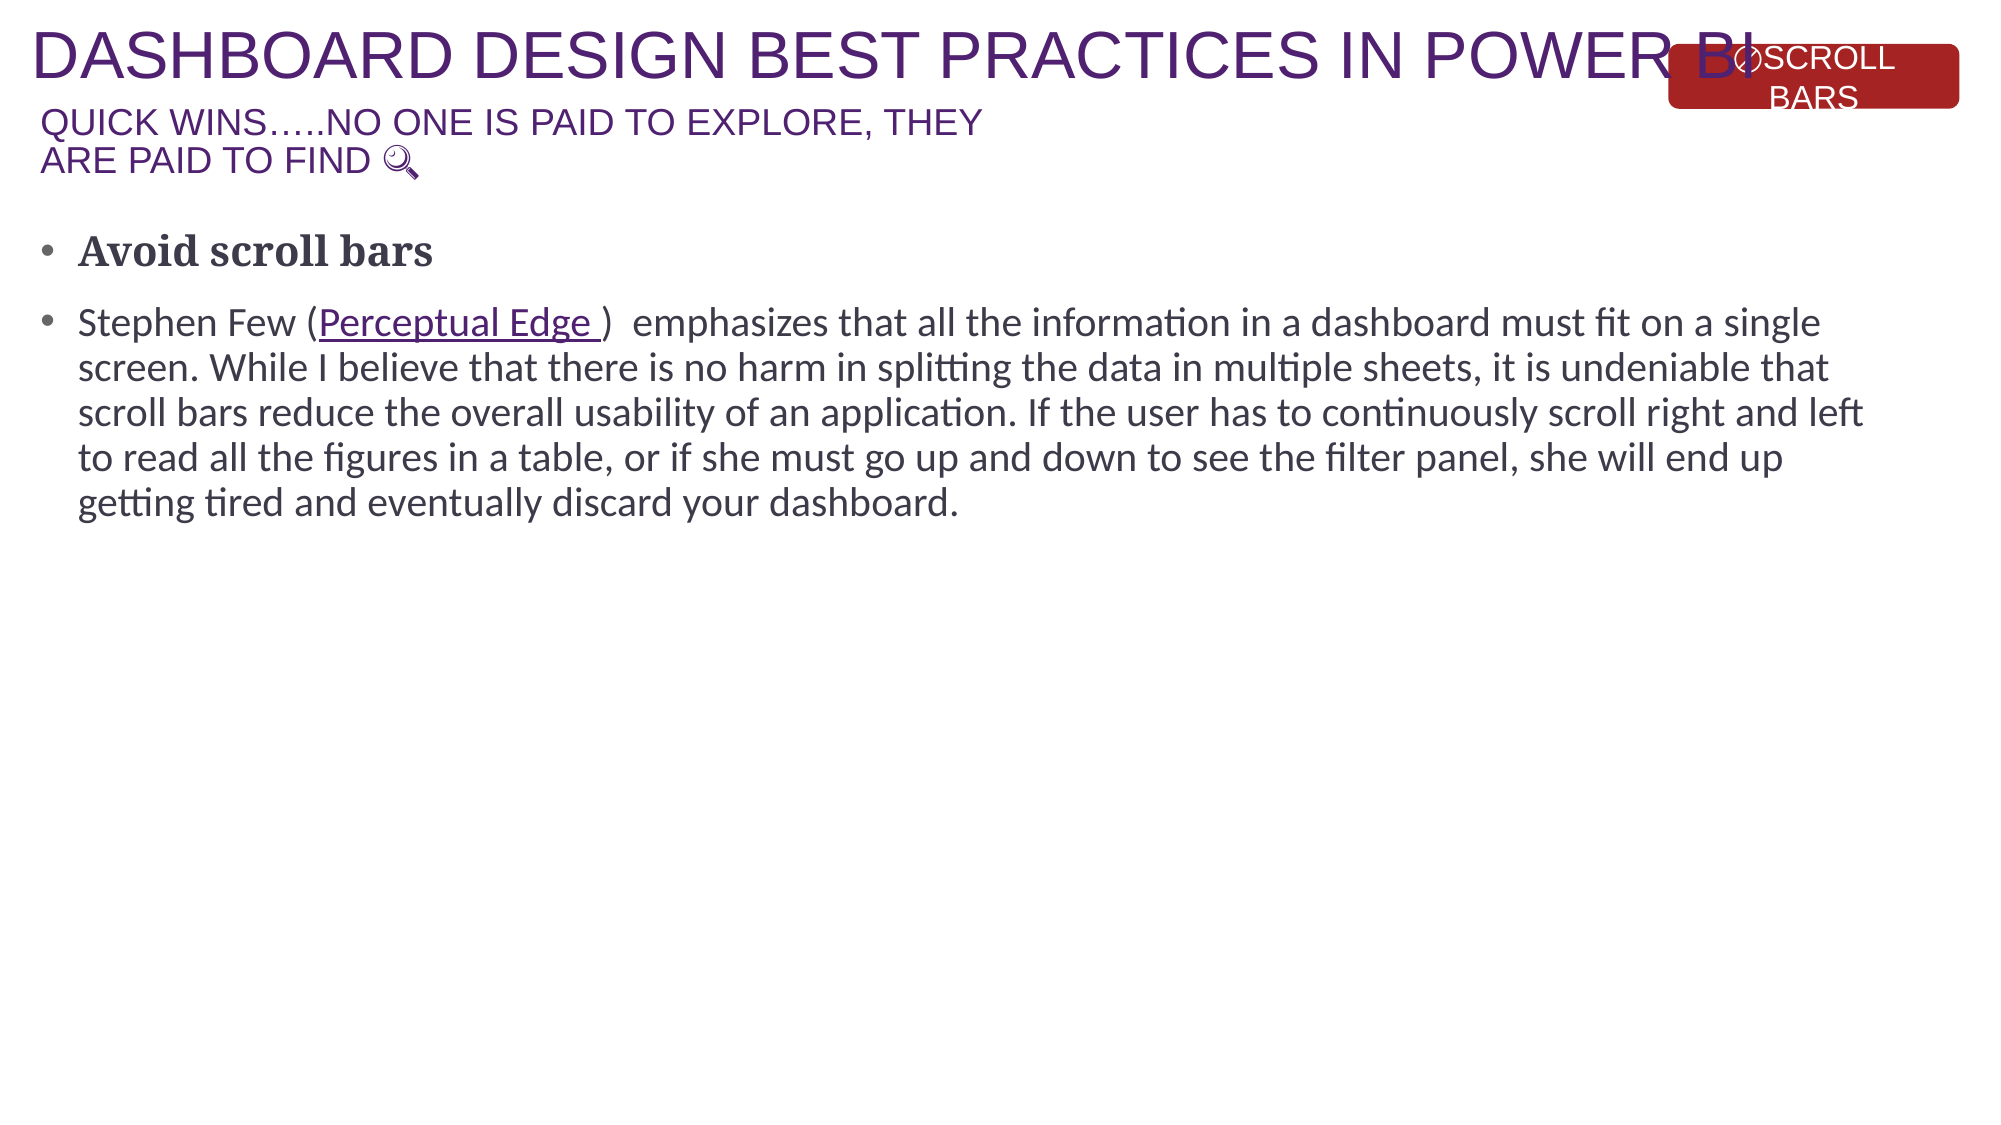

DASHBOARD Design BEST PRACTICES IN POWER BI
🚫SCROLL BARS

# QUICK WINS…..NO One is paid to explore, they are paiD to find 🔍
Avoid scroll bars
Stephen Few (Perceptual Edge )  emphasizes that all the information in a dashboard must fit on a single screen. While I believe that there is no harm in splitting the data in multiple sheets, it is undeniable that scroll bars reduce the overall usability of an application. If the user has to continuously scroll right and left to read all the figures in a table, or if she must go up and down to see the filter panel, she will end up getting tired and eventually discard your dashboard.